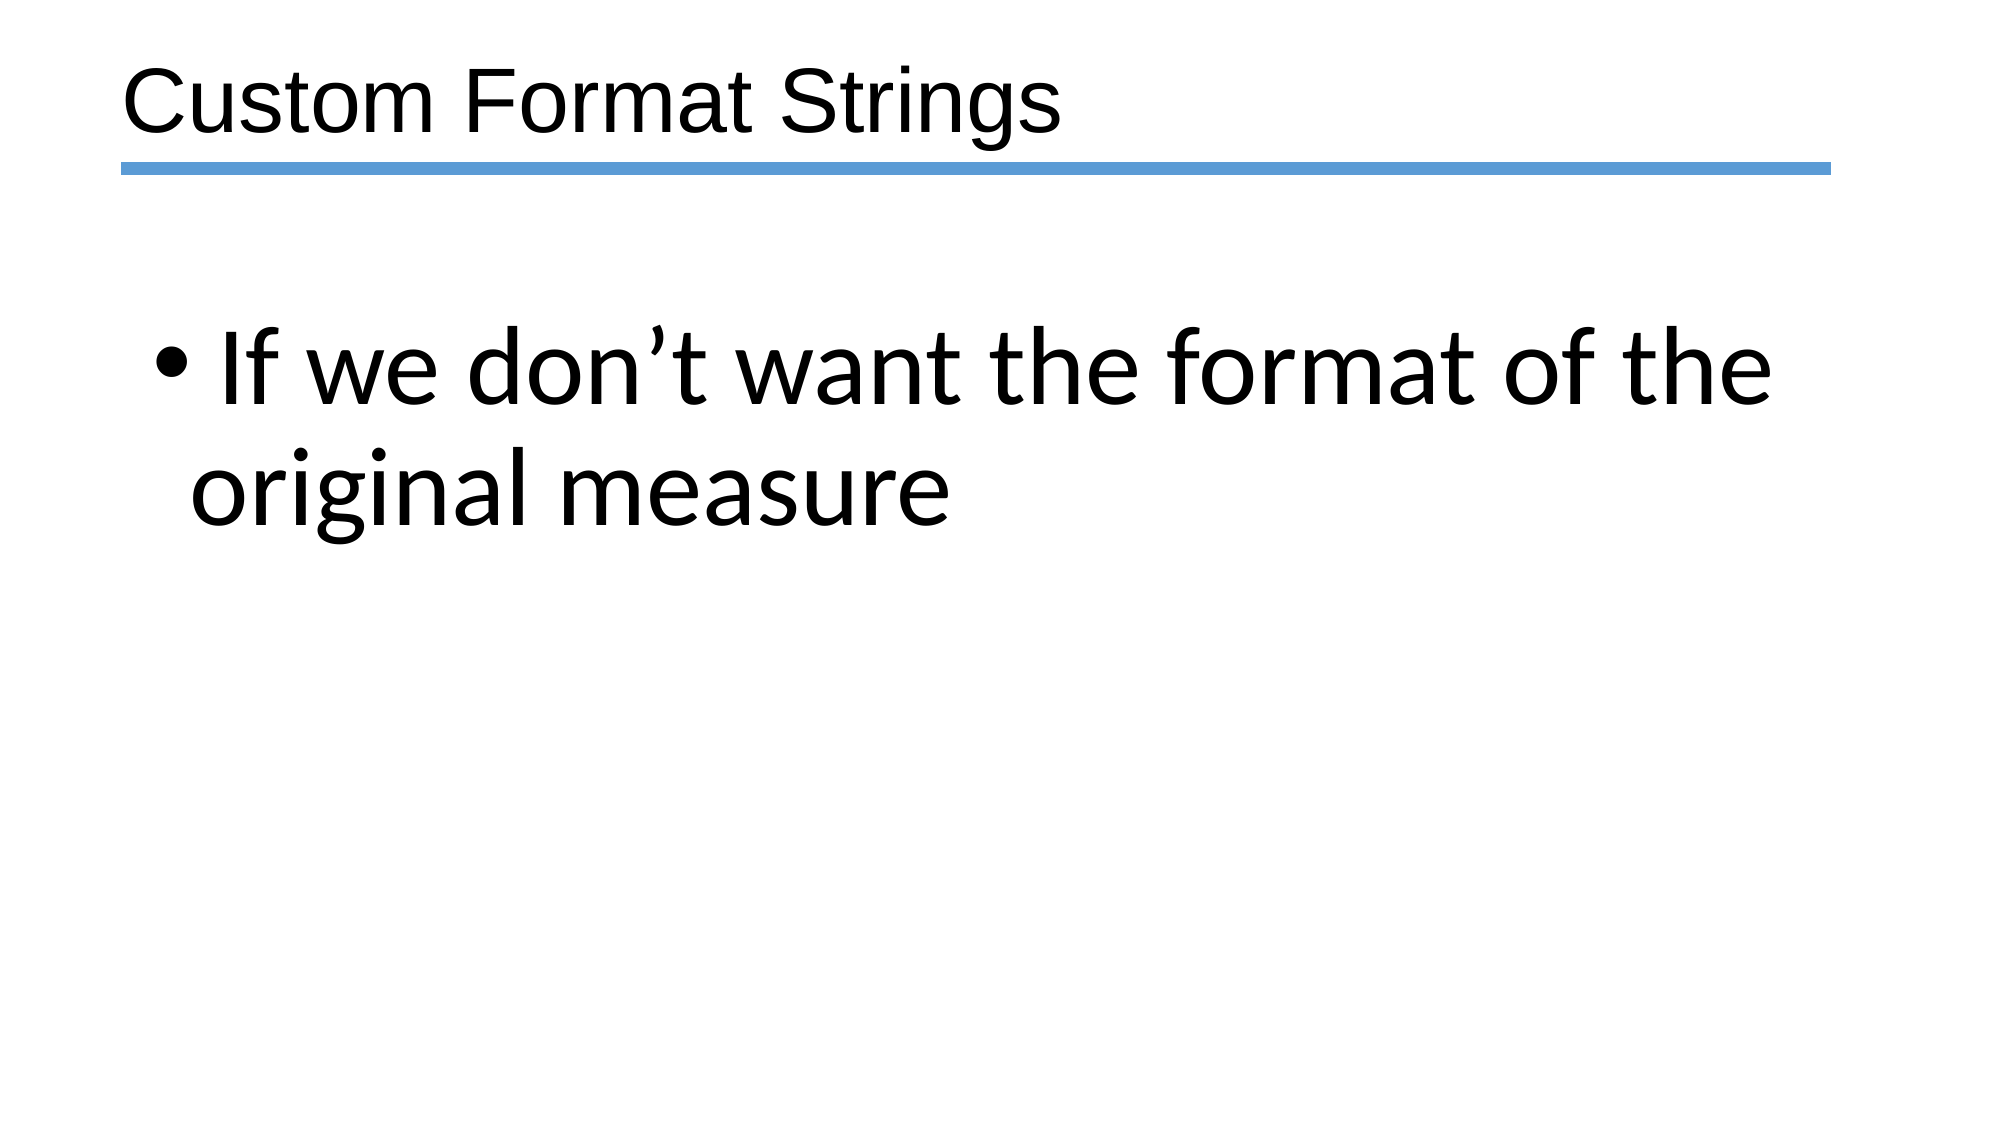

Custom Format Strings
 If we don’t want the format of the original measure